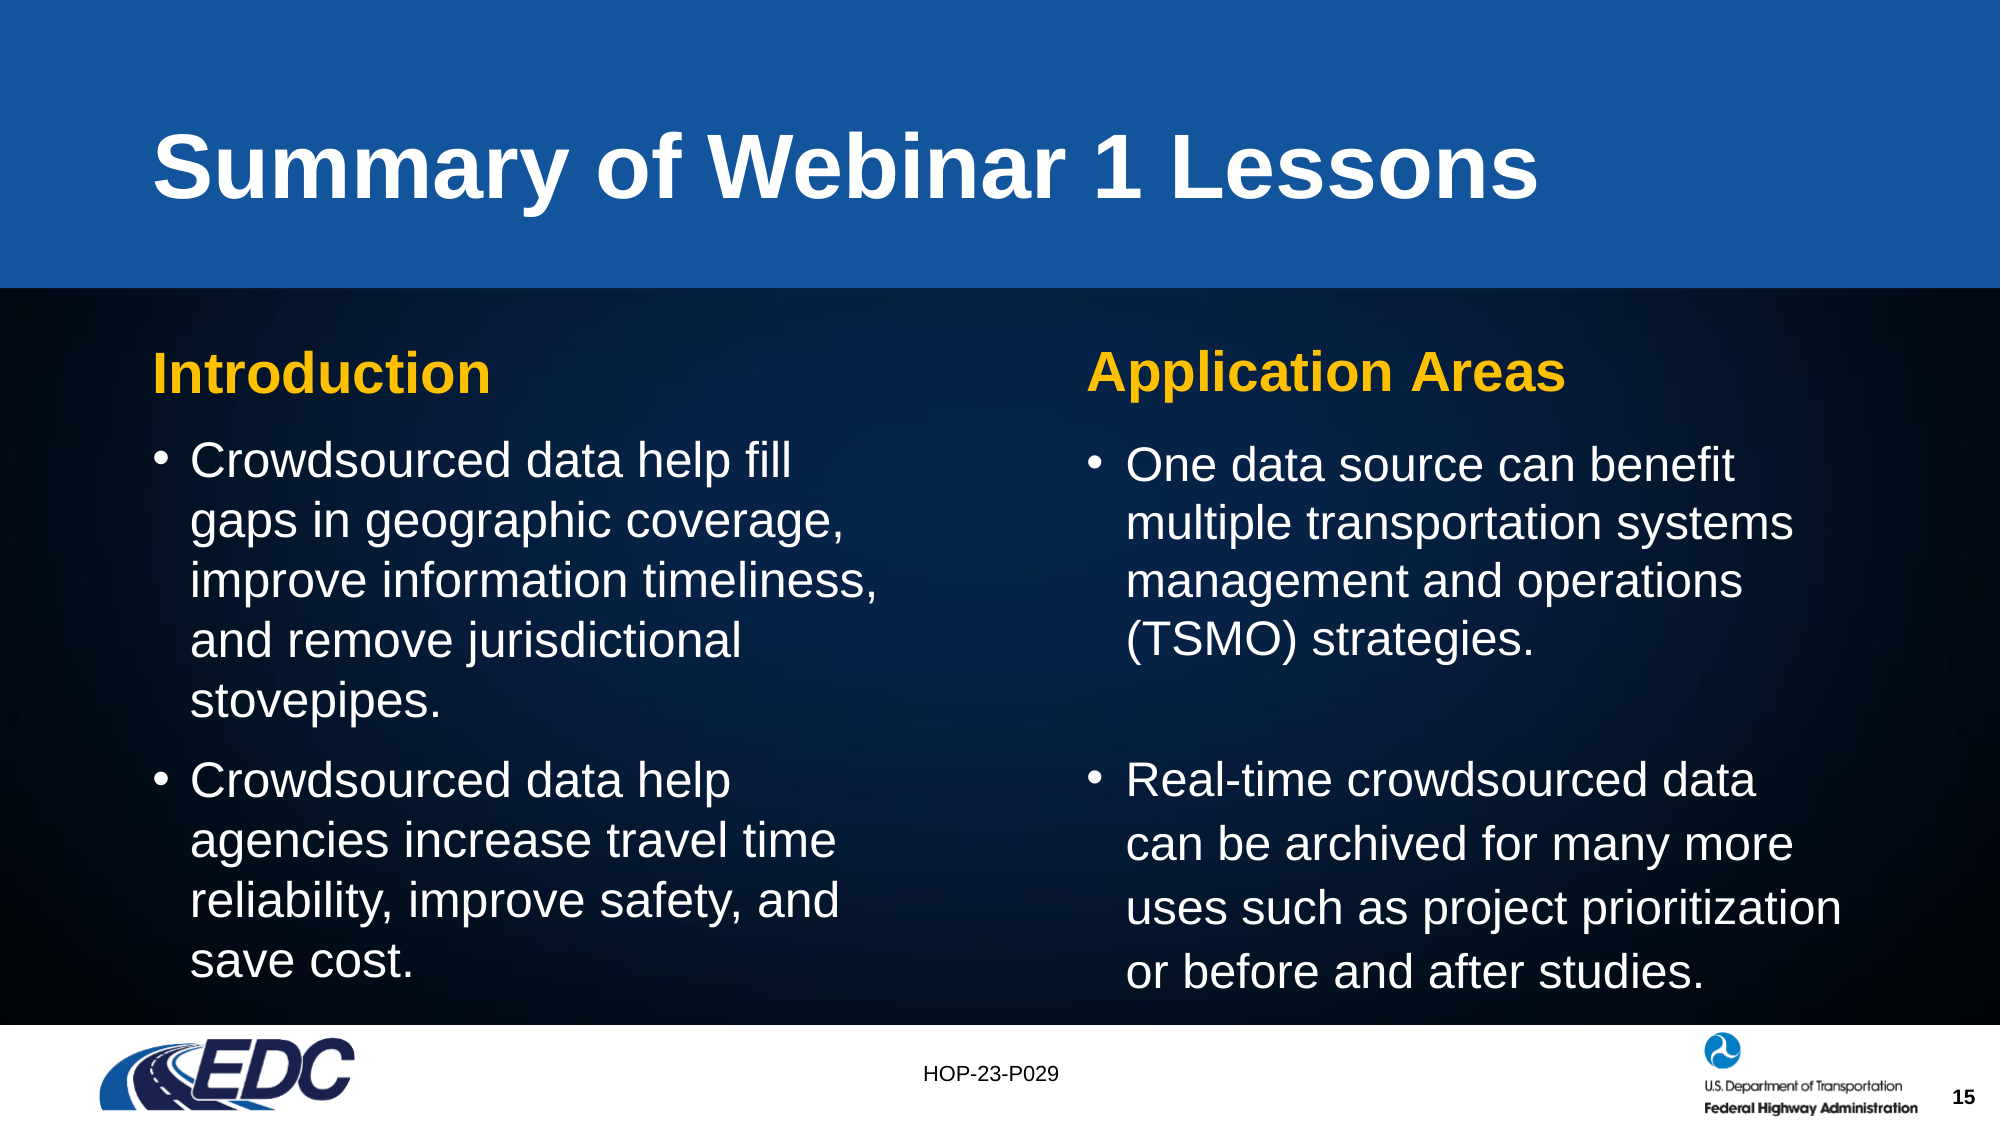

# Summary of Webinar 1 Lessons
Introduction
Crowdsourced data help fill gaps in geographic coverage, improve information timeliness, and remove jurisdictional stovepipes.
Crowdsourced data help agencies increase travel time  reliability, improve safety, and save cost.

Application Areas
One data source can benefit multiple transportation systems management and operations (TSMO) strategies.
Real-time crowdsourced data can be archived for many more uses such as project prioritization or before and after studies.

15